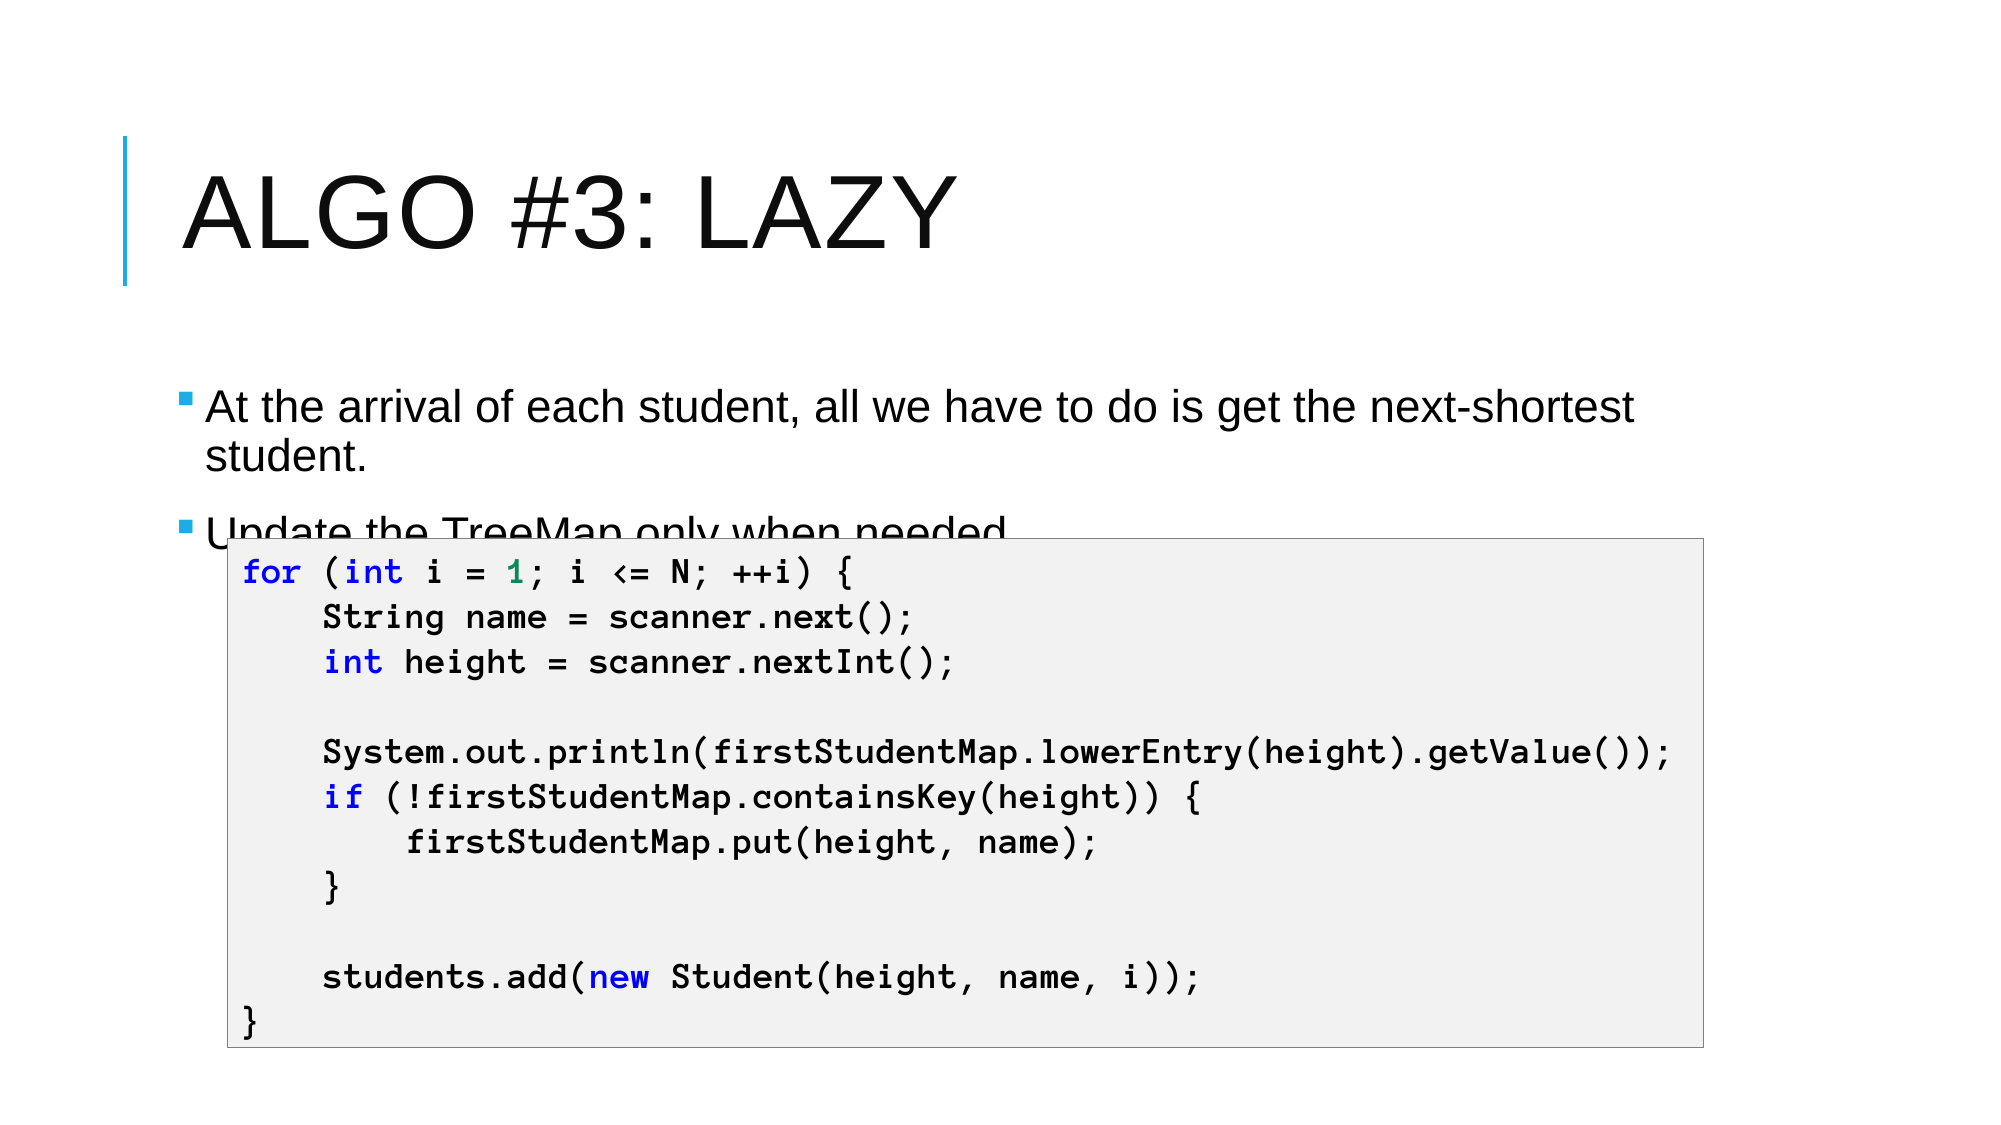

# Algo #3: Lazy
At the arrival of each student, all we have to do is get the next-shortest student.
Update the TreeMap only when needed.
for (int i = 1; i <= N; ++i) {
    String name = scanner.next();
    int height = scanner.nextInt();
    System.out.println(firstStudentMap.lowerEntry(height).getValue());
    if (!firstStudentMap.containsKey(height)) {
        firstStudentMap.put(height, name);
    }

    students.add(new Student(height, name, i));
}